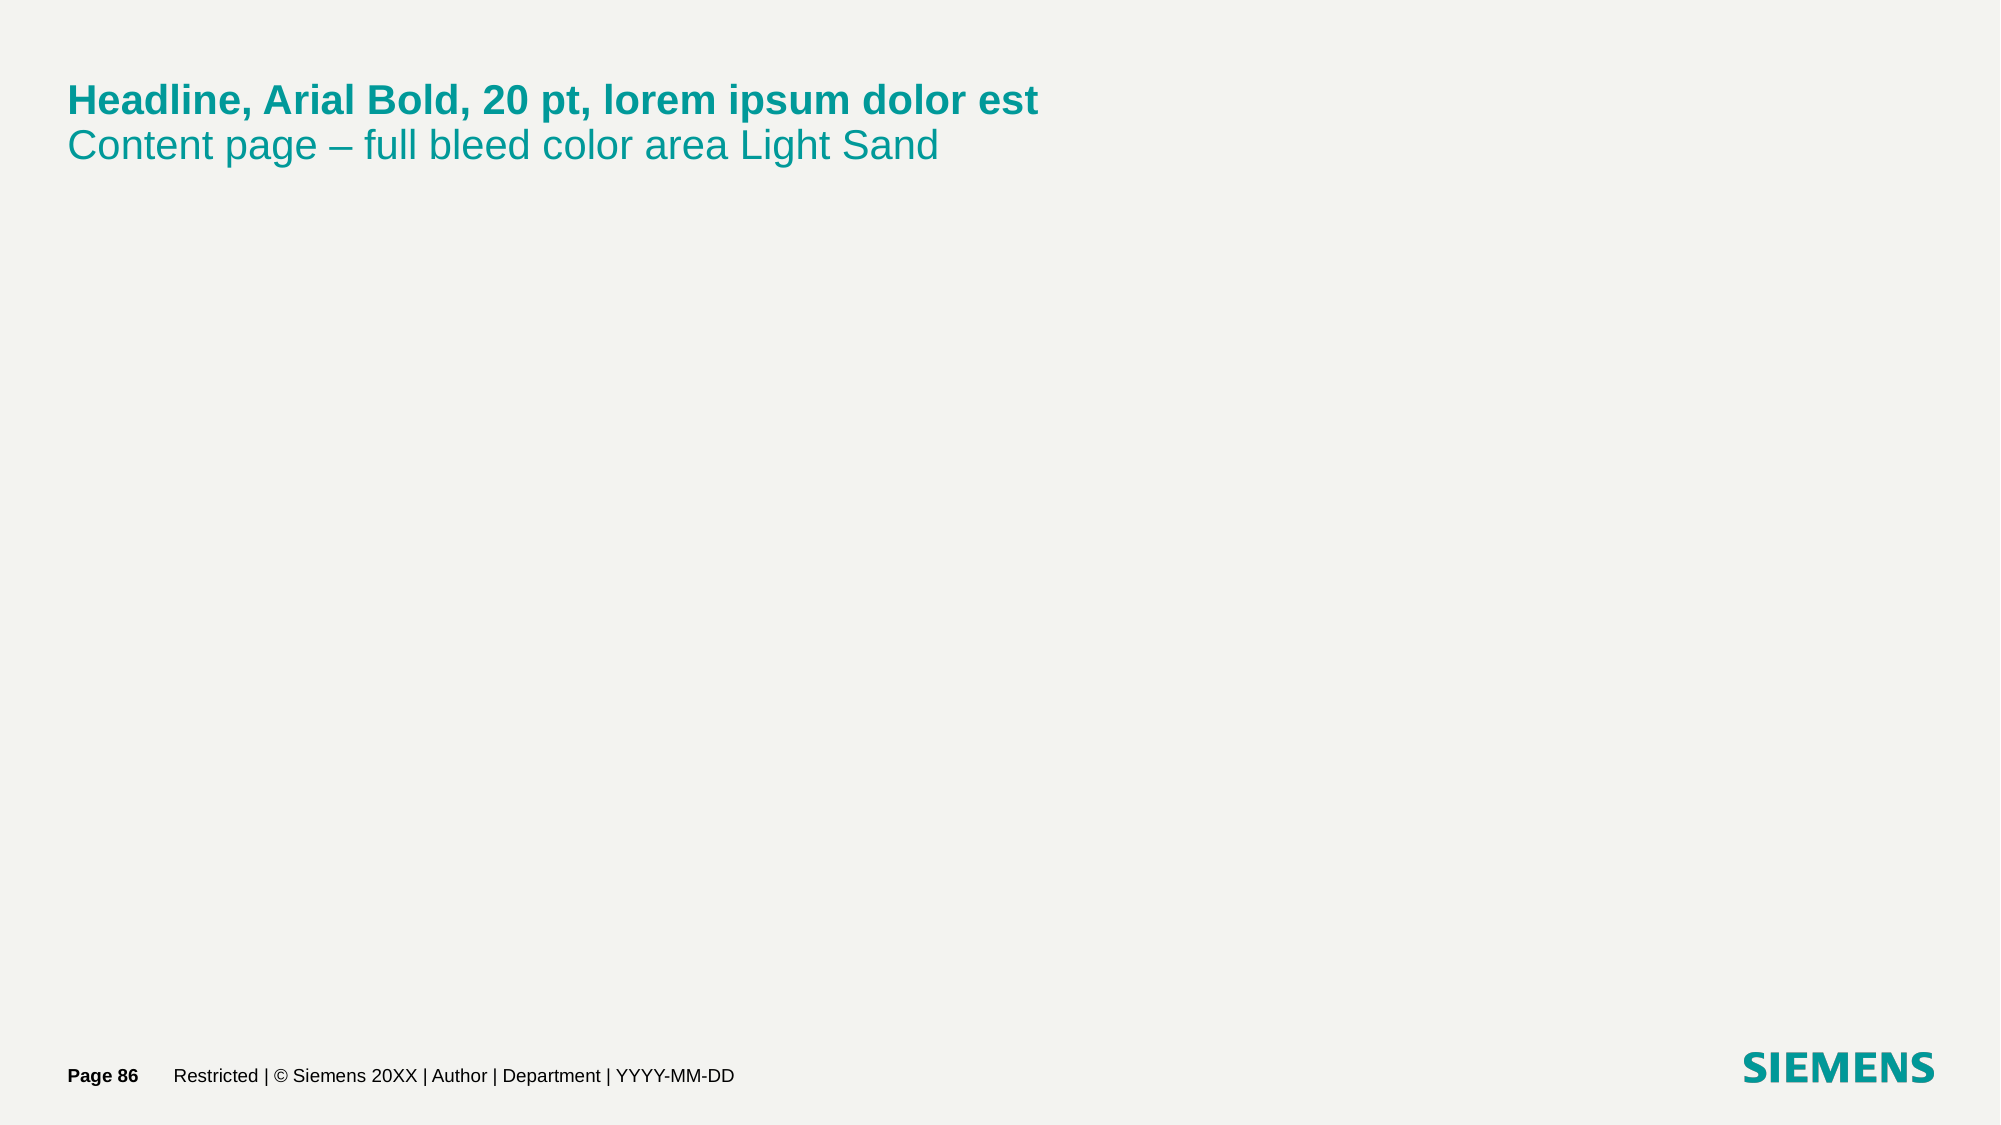

# Headline, Arial Bold, 20 pt, lorem ipsum dolor est Content page – full bleed color area Light Sand
Page 86
Restricted | © Siemens 20XX | Author | Department | YYYY-MM-DD